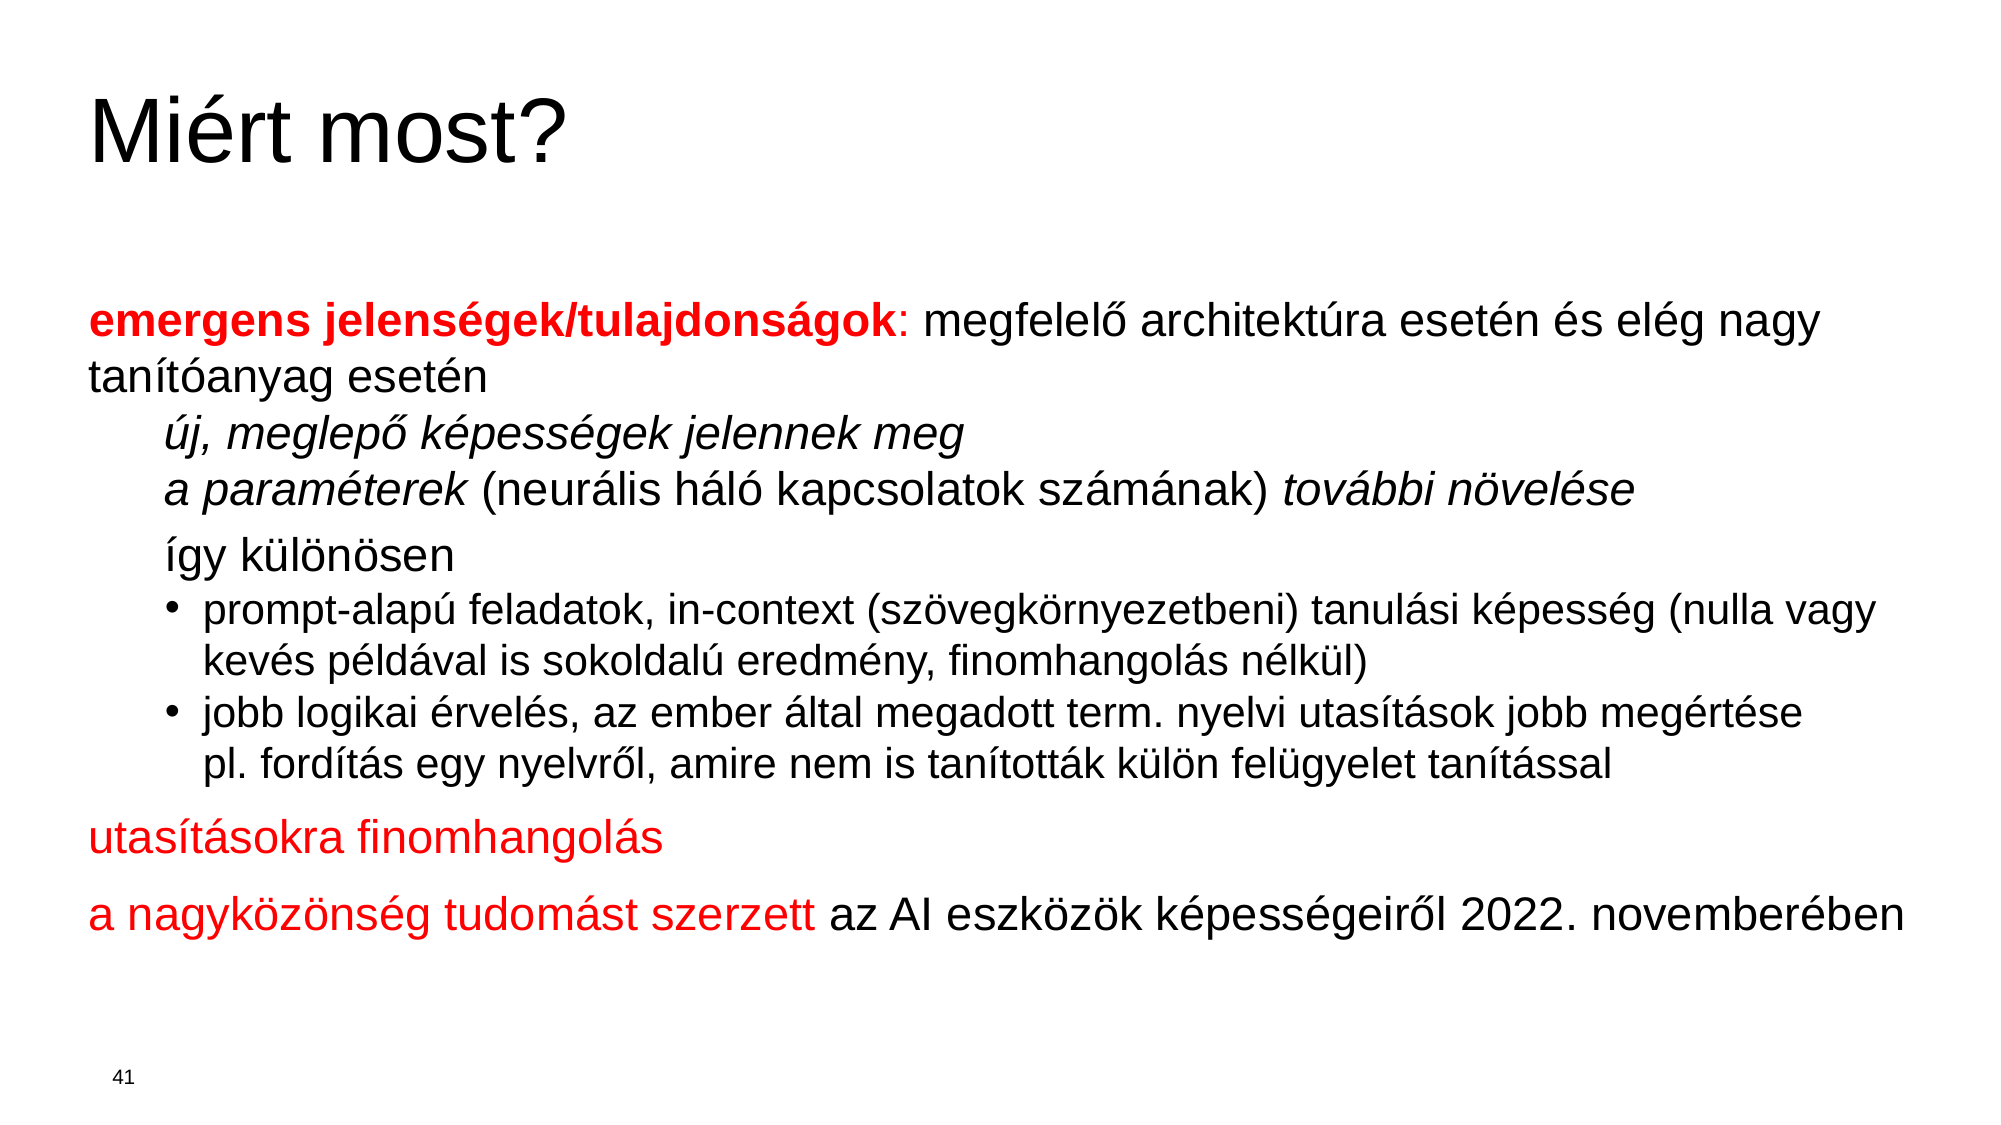

# Miért most?
emergens jelenségek/tulajdonságok: megfelelő architektúra esetén és elég nagy tanítóanyag esetén
új, meglepő képességek jelennek meg
a paraméterek (neurális háló kapcsolatok számának) további növelése
így különösen
prompt-alapú feladatok, in-context (szövegkörnyezetbeni) tanulási képesség (nulla vagy kevés példával is sokoldalú eredmény, finomhangolás nélkül)
jobb logikai érvelés, az ember által megadott term. nyelvi utasítások jobb megértése
pl. fordítás egy nyelvről, amire nem is tanították külön felügyelet tanítással
utasításokra finomhangolás
a nagyközönség tudomást szerzett az AI eszközök képességeiről 2022. novemberében
41